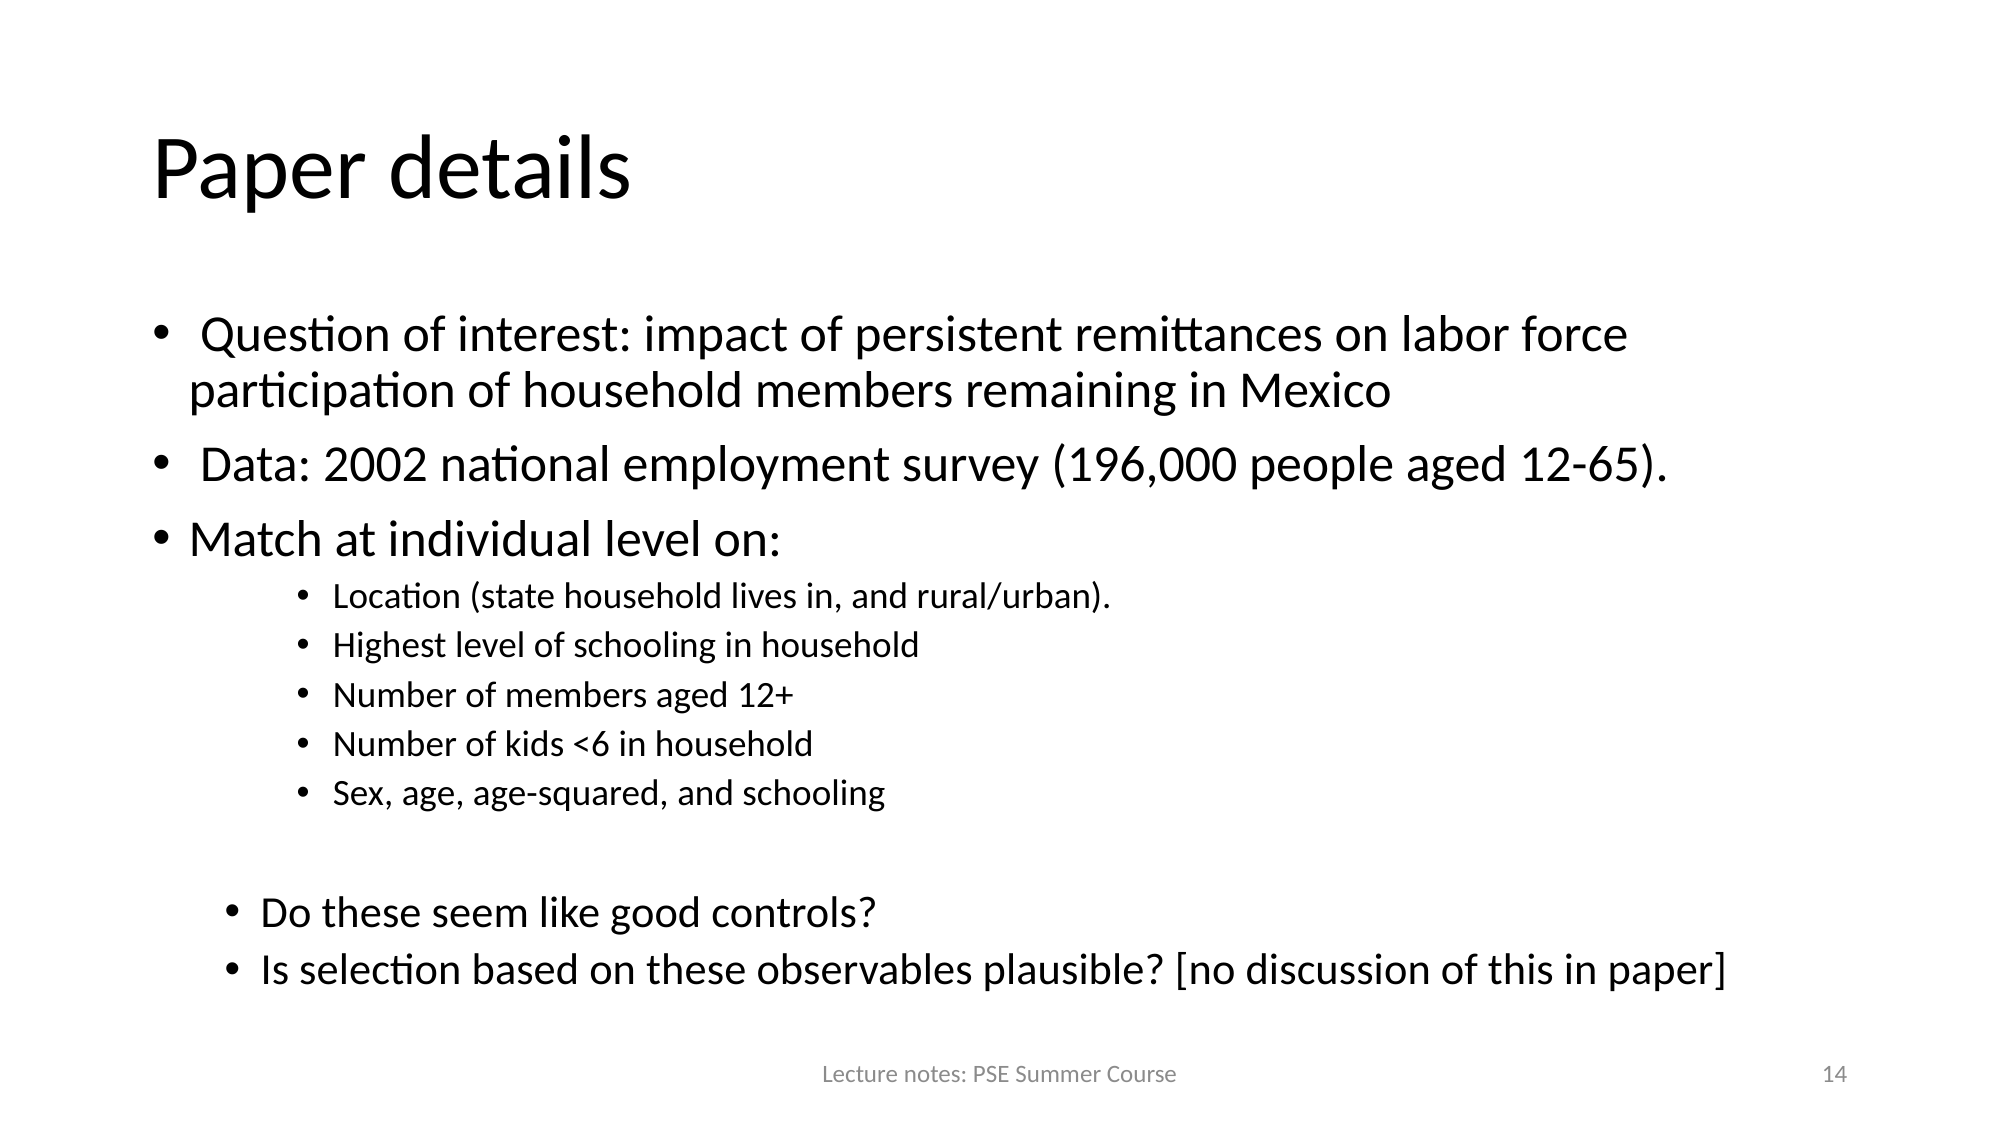

# Paper details
 Question of interest: impact of persistent remittances on labor force participation of household members remaining in Mexico
 Data: 2002 national employment survey (196,000 people aged 12-65).
Match at individual level on:
Location (state household lives in, and rural/urban).
Highest level of schooling in household
Number of members aged 12+
Number of kids <6 in household
Sex, age, age-squared, and schooling

Do these seem like good controls?
Is selection based on these observables plausible? [no discussion of this in paper]
Lecture notes: PSE Summer Course
14